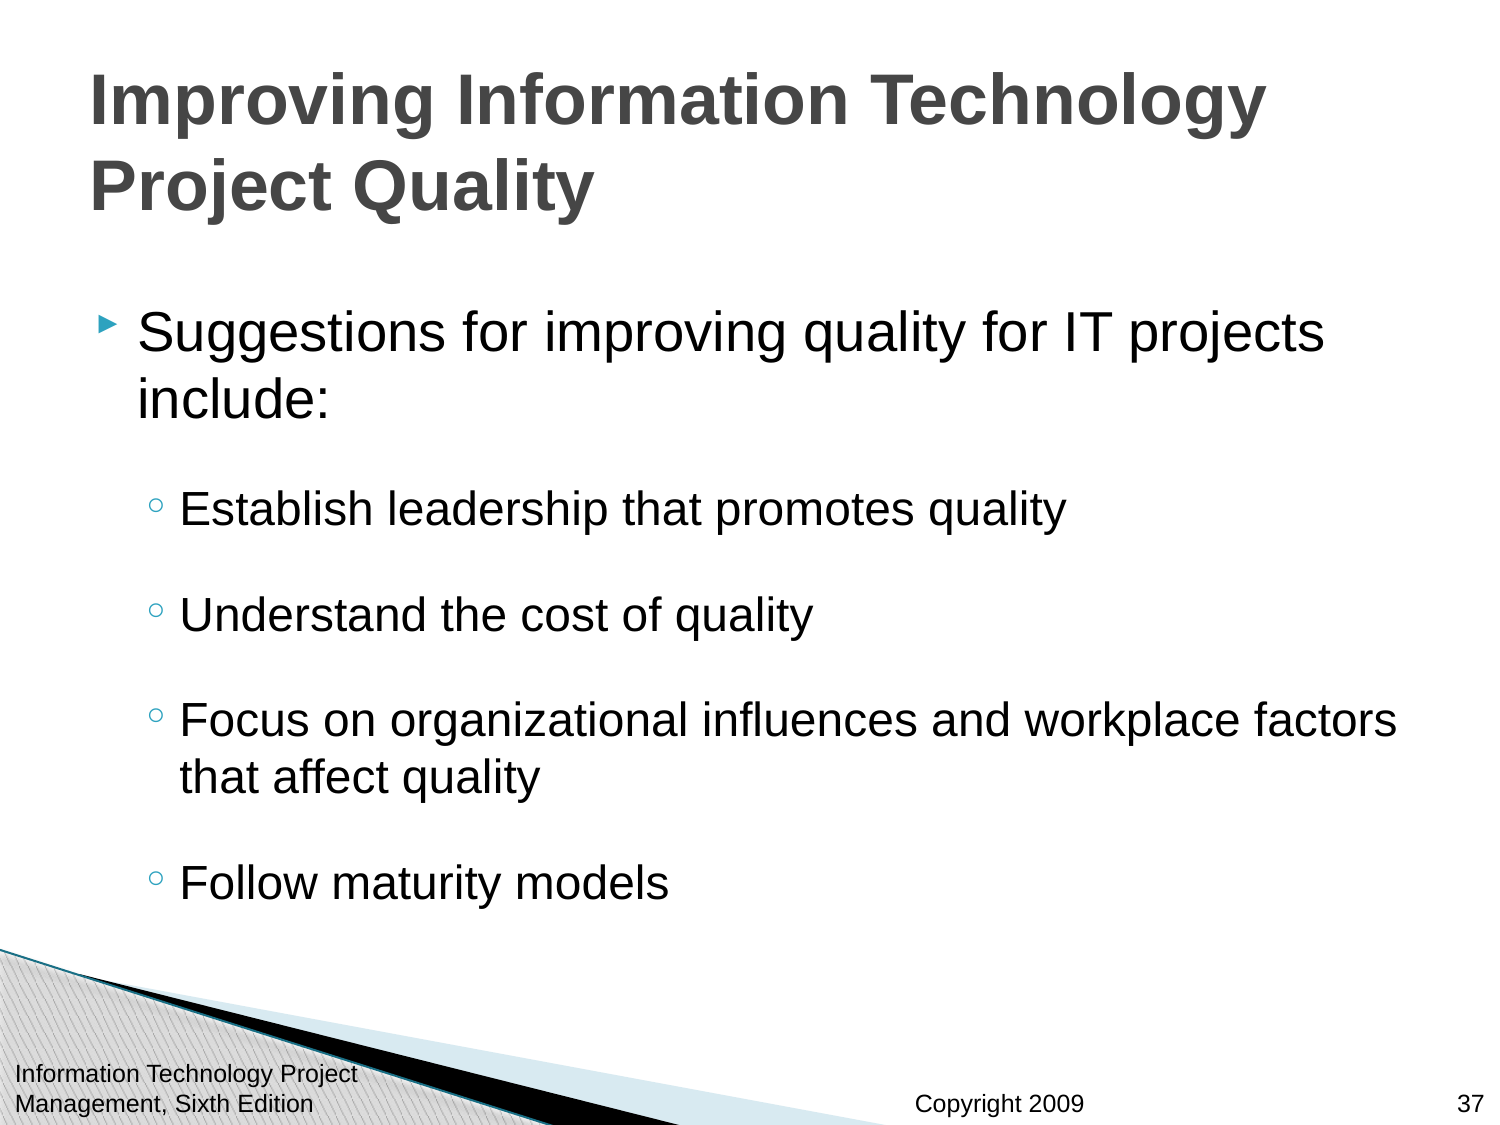

# Improving Information Technology Project Quality
Suggestions for improving quality for IT projects include:
Establish leadership that promotes quality
Understand the cost of quality
Focus on organizational influences and workplace factors that affect quality
Follow maturity models
Information Technology Project Management, Sixth Edition
37